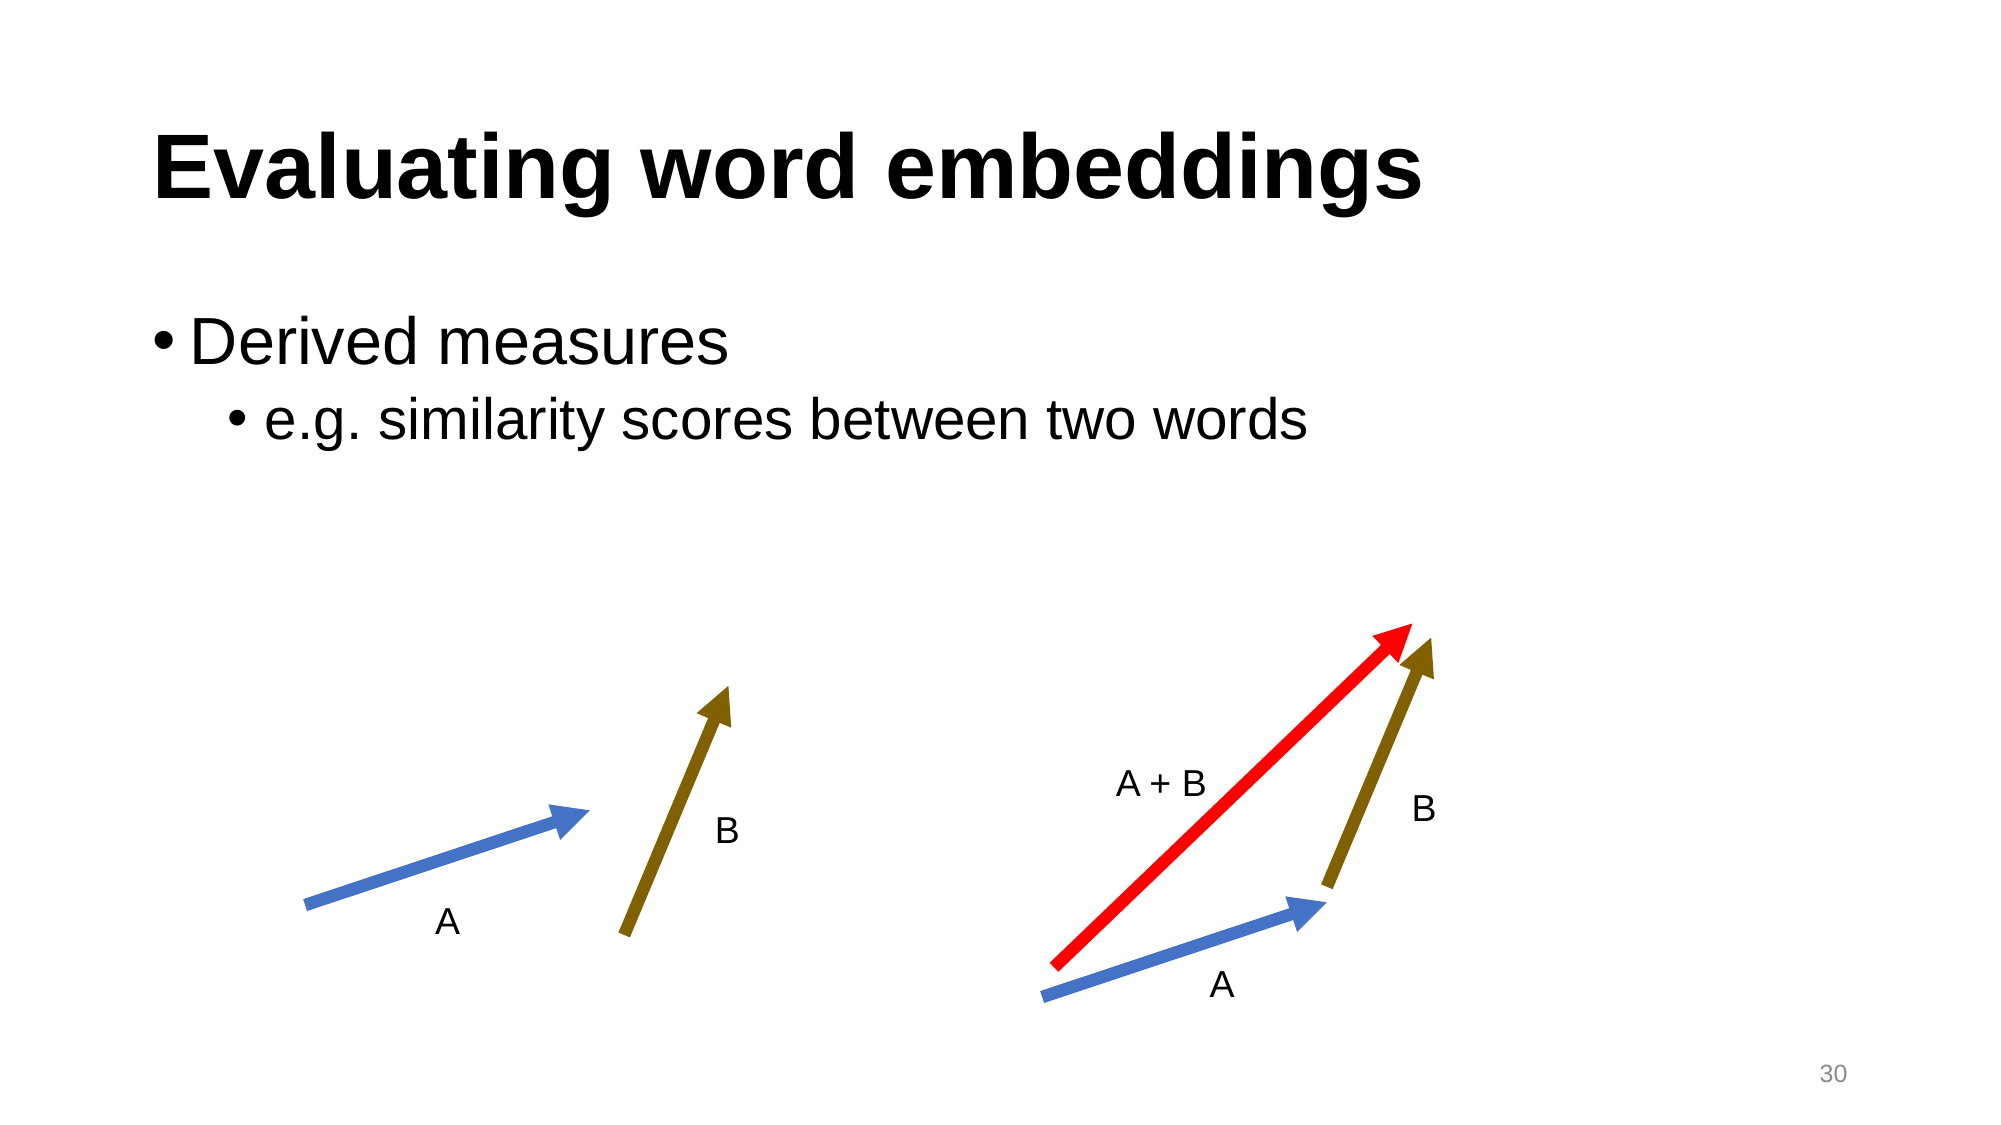

# Evaluating word embeddings
Derived measures
e.g. similarity scores between two words
A + B
B
B
A
A
30